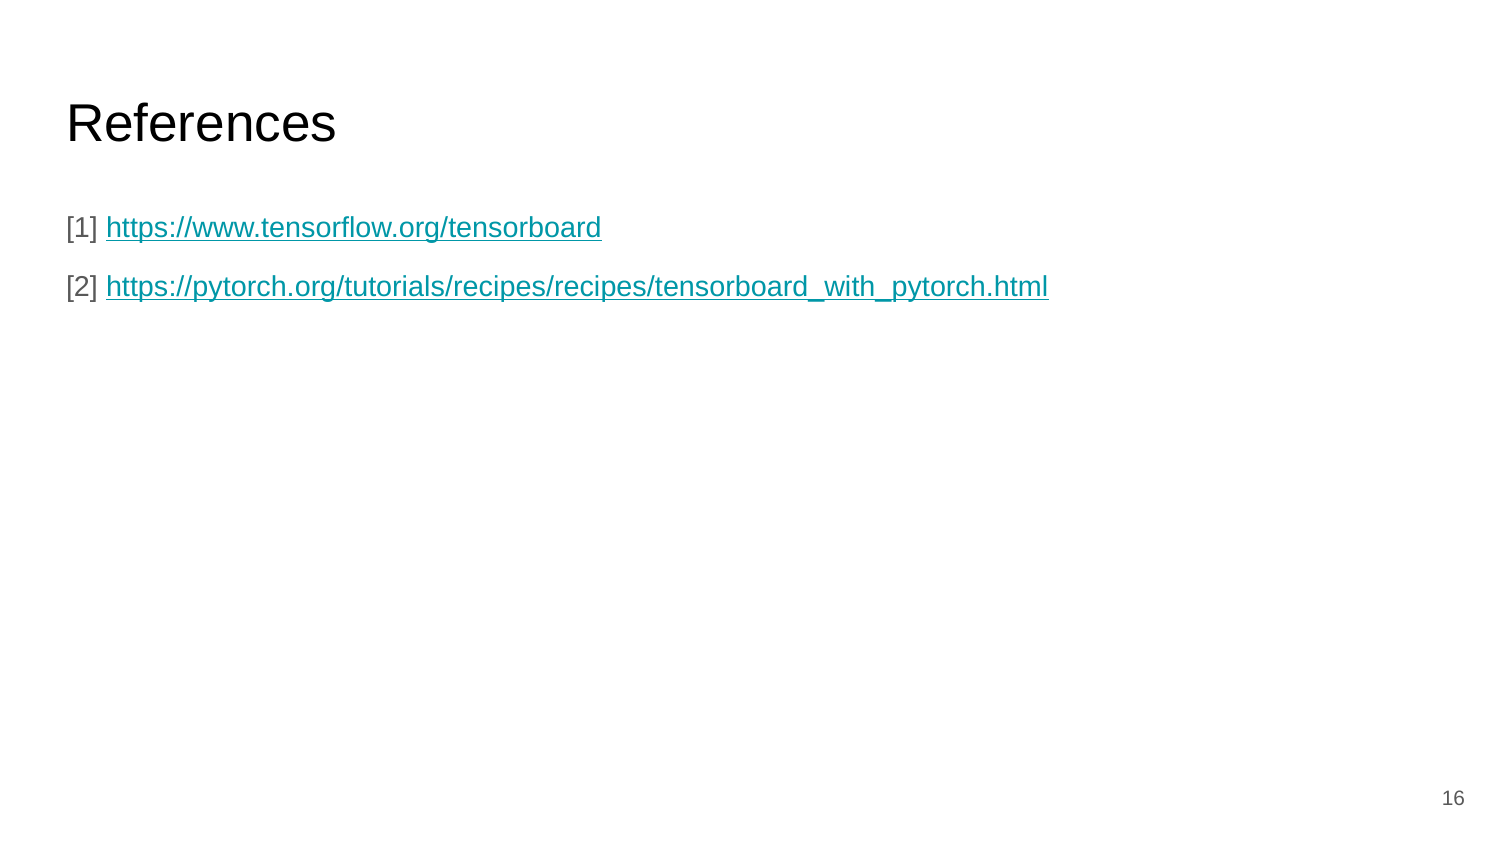

# References
[1] https://www.tensorflow.org/tensorboard
[2] https://pytorch.org/tutorials/recipes/recipes/tensorboard_with_pytorch.html
16